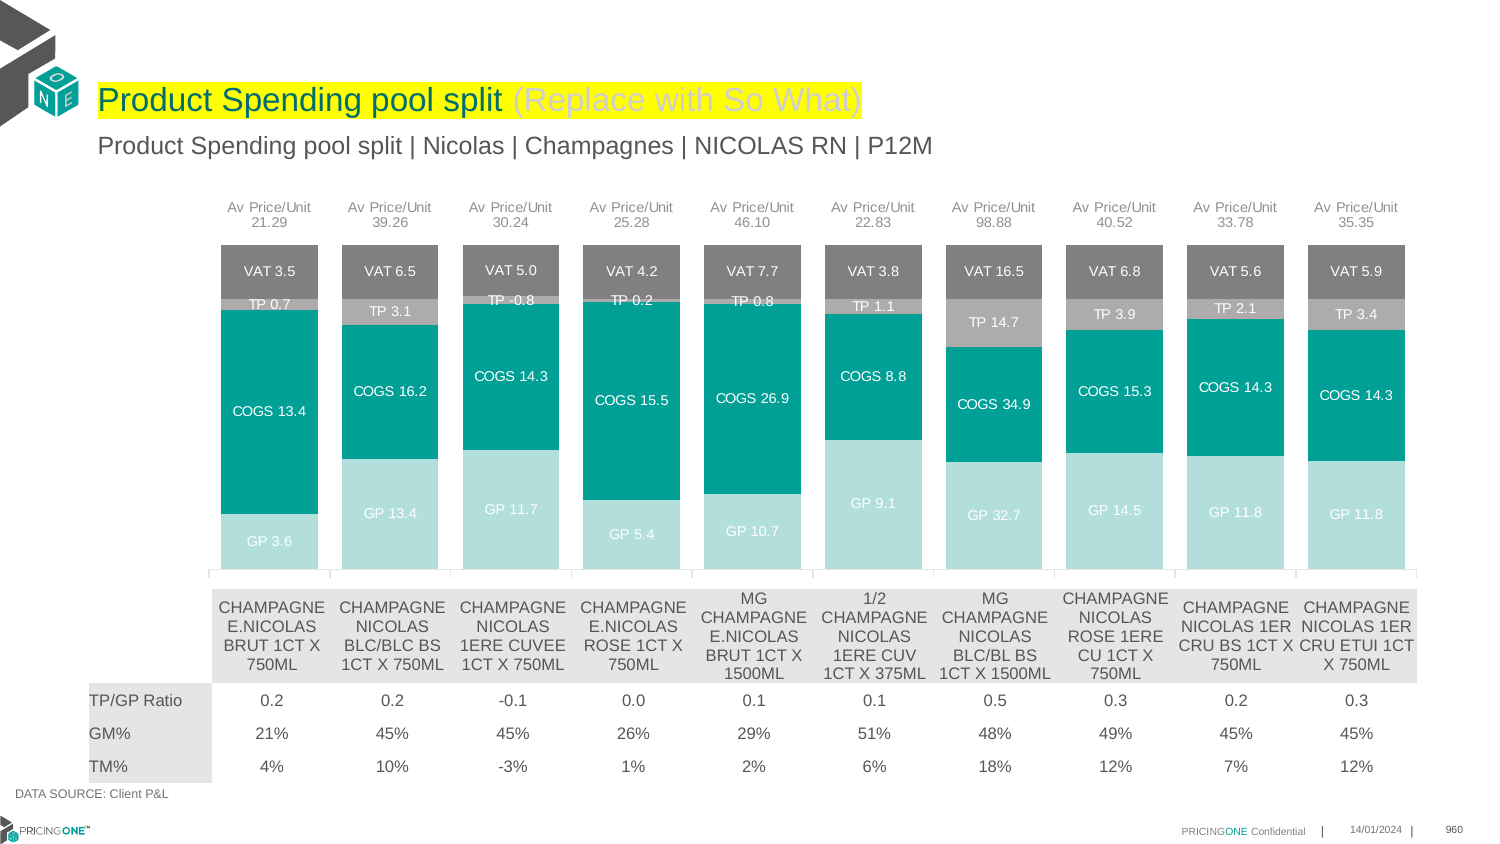

# Product Spending pool split (Replace with So What)
Product Spending pool split | Nicolas | Champagnes | NICOLAS RN | P12M

### Chart

| Category | GP | COGS | TP | VAT |
|---|---|---|---|---|
| Av Price/Unit 21.29 | 3.6165920740223467 | 13.383989664804467 | 0.7415039222532585 | 3.5484171322160147 |
| Av Price/Unit 39.26 | 13.367352772808589 | 16.206 | 3.145788550983898 | 6.543828264758497 |
| Av Price/Unit 30.24 | 11.712802122015914 | 14.301146419098142 | -0.8172199823165336 | 5.039345711759502 |
| Av Price/Unit 25.28 | 5.360613679245282 | 15.472686320754717 | 0.23588238993710675 | 4.21383647798742 |
| Av Price/Unit 46.10 | 10.738916577540108 | 26.921524064171123 | 0.7531065953654235 | 7.6827094474153315 |
| Av Price/Unit 22.83 | 9.129190298507464 | 8.811649253731343 | 1.082792288557215 | 3.804726368159202 |
| Av Price/Unit 98.88 | 32.7343 | 34.92699999999999 | 14.737689898989899 | 16.479797979797972 |
| Av Price/Unit 40.52 | 14.543306896551725 | 15.318310344827585 | 3.902750574712641 | 6.752873563218396 |
| Av Price/Unit 33.78 | 11.7802 | 14.311684374999999 | 2.0591572916666685 | 5.630208333333332 |
| Av Price/Unit 35.35 | 11.780567441860464 | 14.282627906976744 | 3.3941689922480656 | 5.891472868217052 |
|  | CHAMPAGNE E.NICOLAS BRUT 1CT X 750ML | CHAMPAGNE NICOLAS BLC/BLC BS 1CT X 750ML | CHAMPAGNE NICOLAS 1ERE CUVEE 1CT X 750ML | CHAMPAGNE E.NICOLAS ROSE 1CT X 750ML | MG CHAMPAGNE E.NICOLAS BRUT 1CT X 1500ML | 1/2 CHAMPAGNE NICOLAS 1ERE CUV 1CT X 375ML | MG CHAMPAGNE NICOLAS BLC/BL BS 1CT X 1500ML | CHAMPAGNE NICOLAS ROSE 1ERE CU 1CT X 750ML | CHAMPAGNE NICOLAS 1ER CRU BS 1CT X 750ML | CHAMPAGNE NICOLAS 1ER CRU ETUI 1CT X 750ML |
| --- | --- | --- | --- | --- | --- | --- | --- | --- | --- | --- |
| TP/GP Ratio | 0.2 | 0.2 | -0.1 | 0.0 | 0.1 | 0.1 | 0.5 | 0.3 | 0.2 | 0.3 |
| GM% | 21% | 45% | 45% | 26% | 29% | 51% | 48% | 49% | 45% | 45% |
| TM% | 4% | 10% | -3% | 1% | 2% | 6% | 18% | 12% | 7% | 12% |
DATA SOURCE: Client P&L

14/01/2024
960